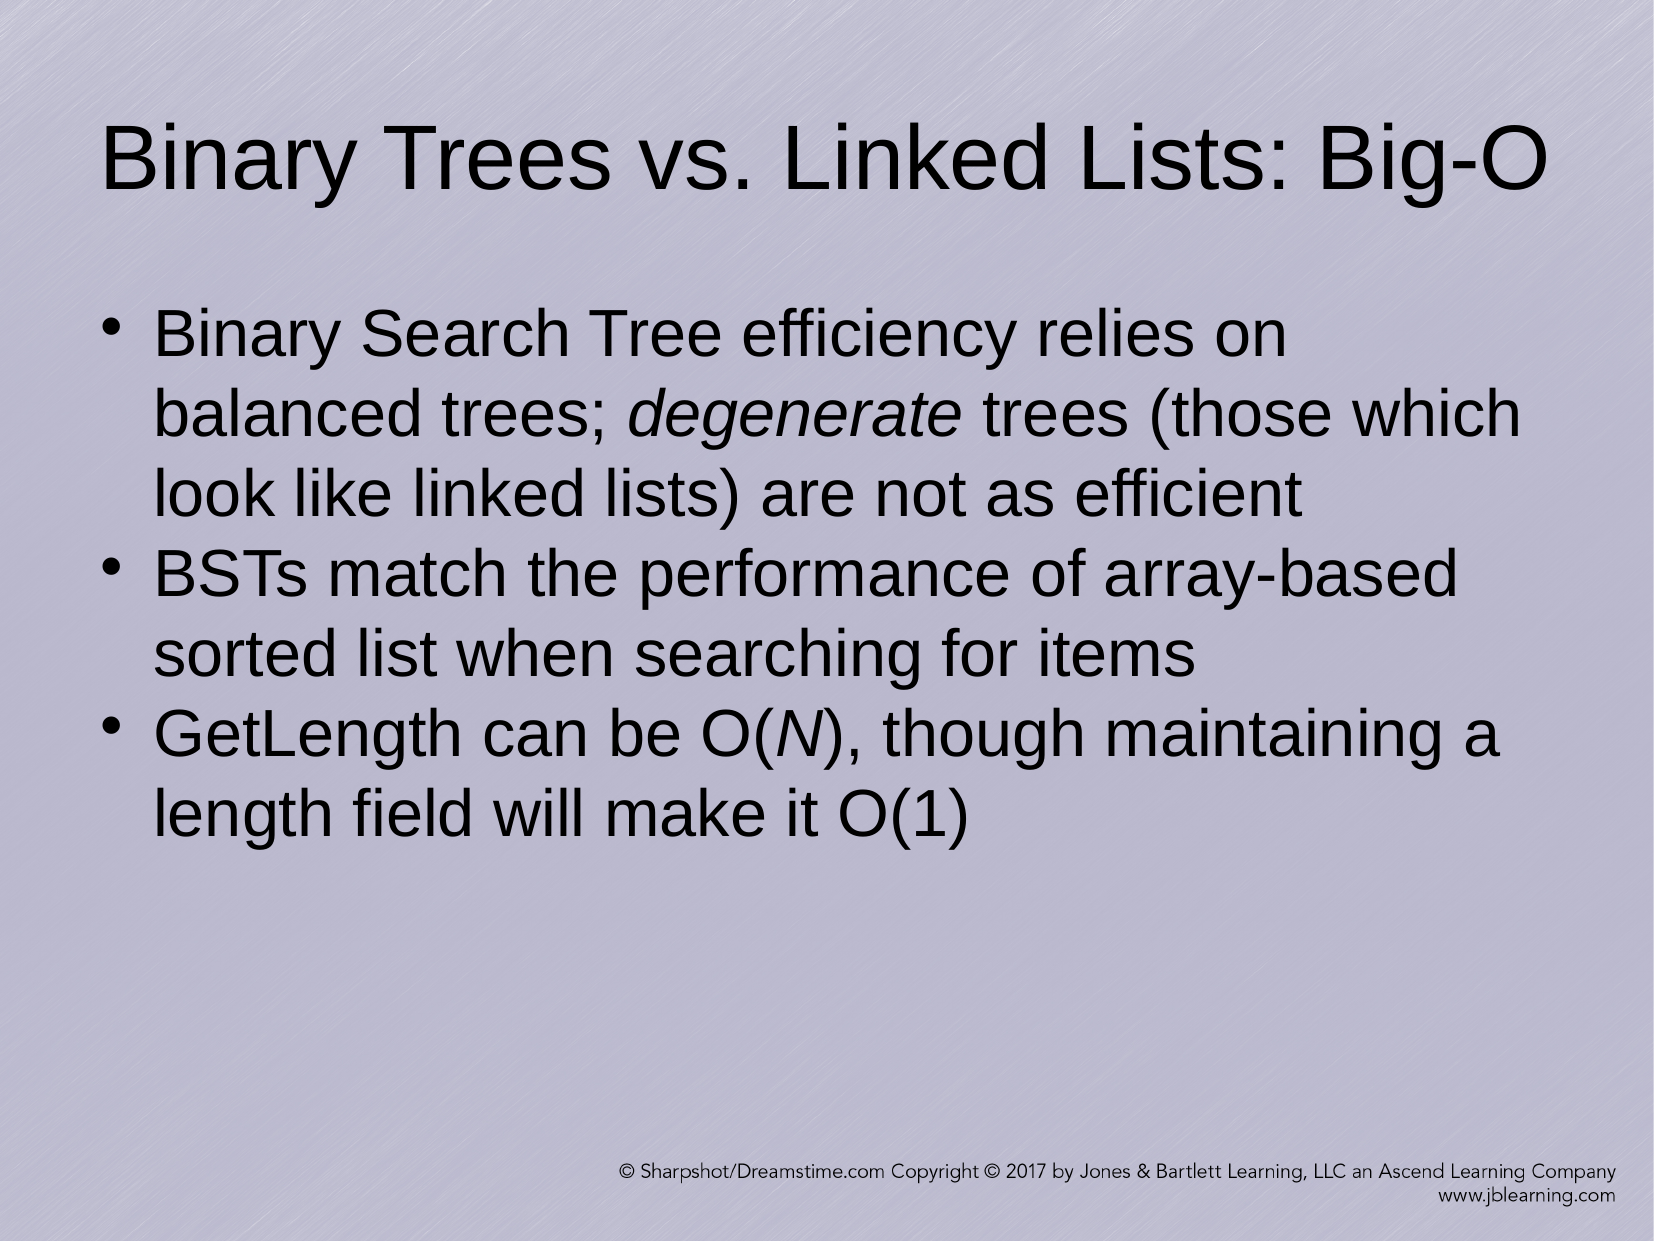

Binary Trees vs. Linked Lists: Big-O
Binary Search Tree efficiency relies on balanced trees; degenerate trees (those which look like linked lists) are not as efficient
BSTs match the performance of array-based sorted list when searching for items
GetLength can be O(N), though maintaining a length field will make it O(1)